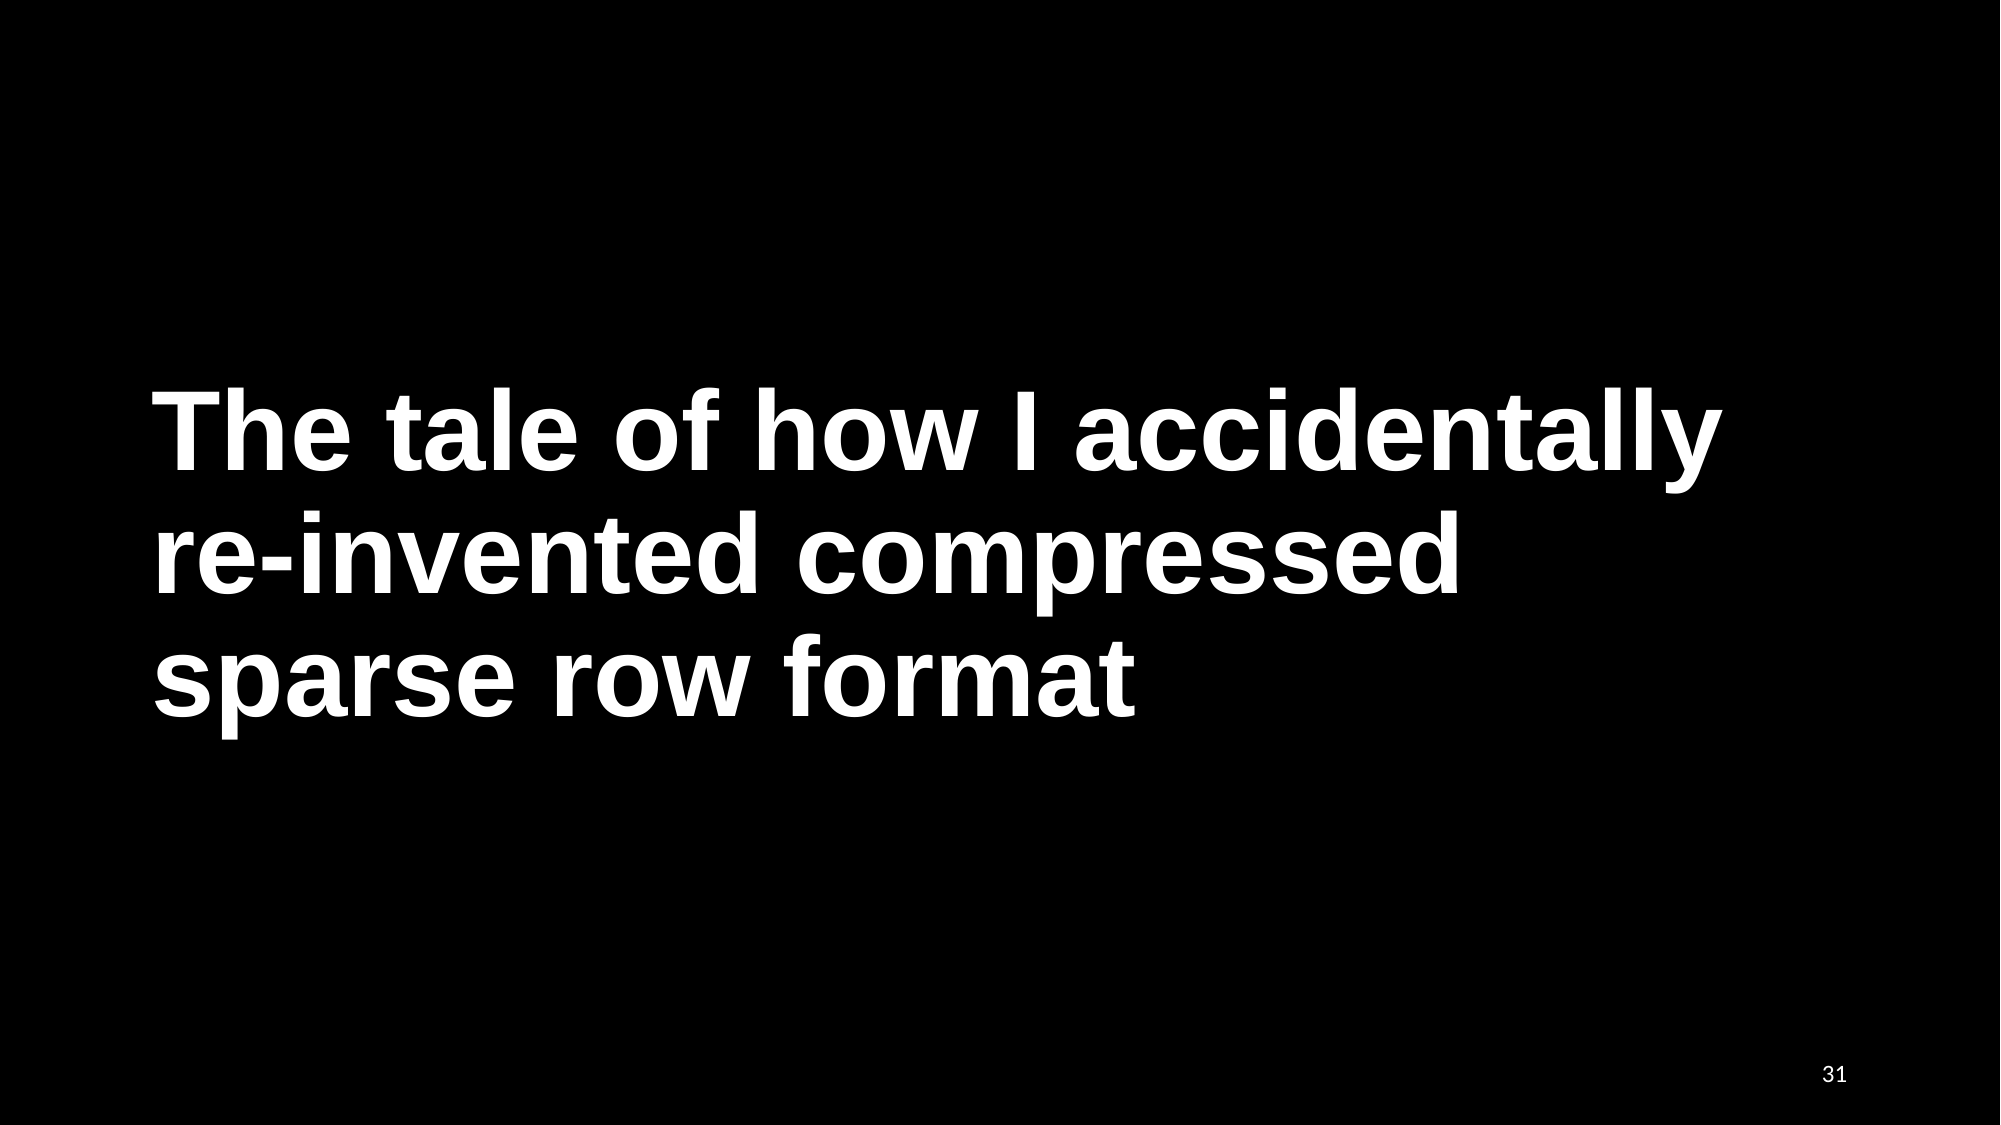

# The tale of how I accidentally re-invented compressed sparse row format

31